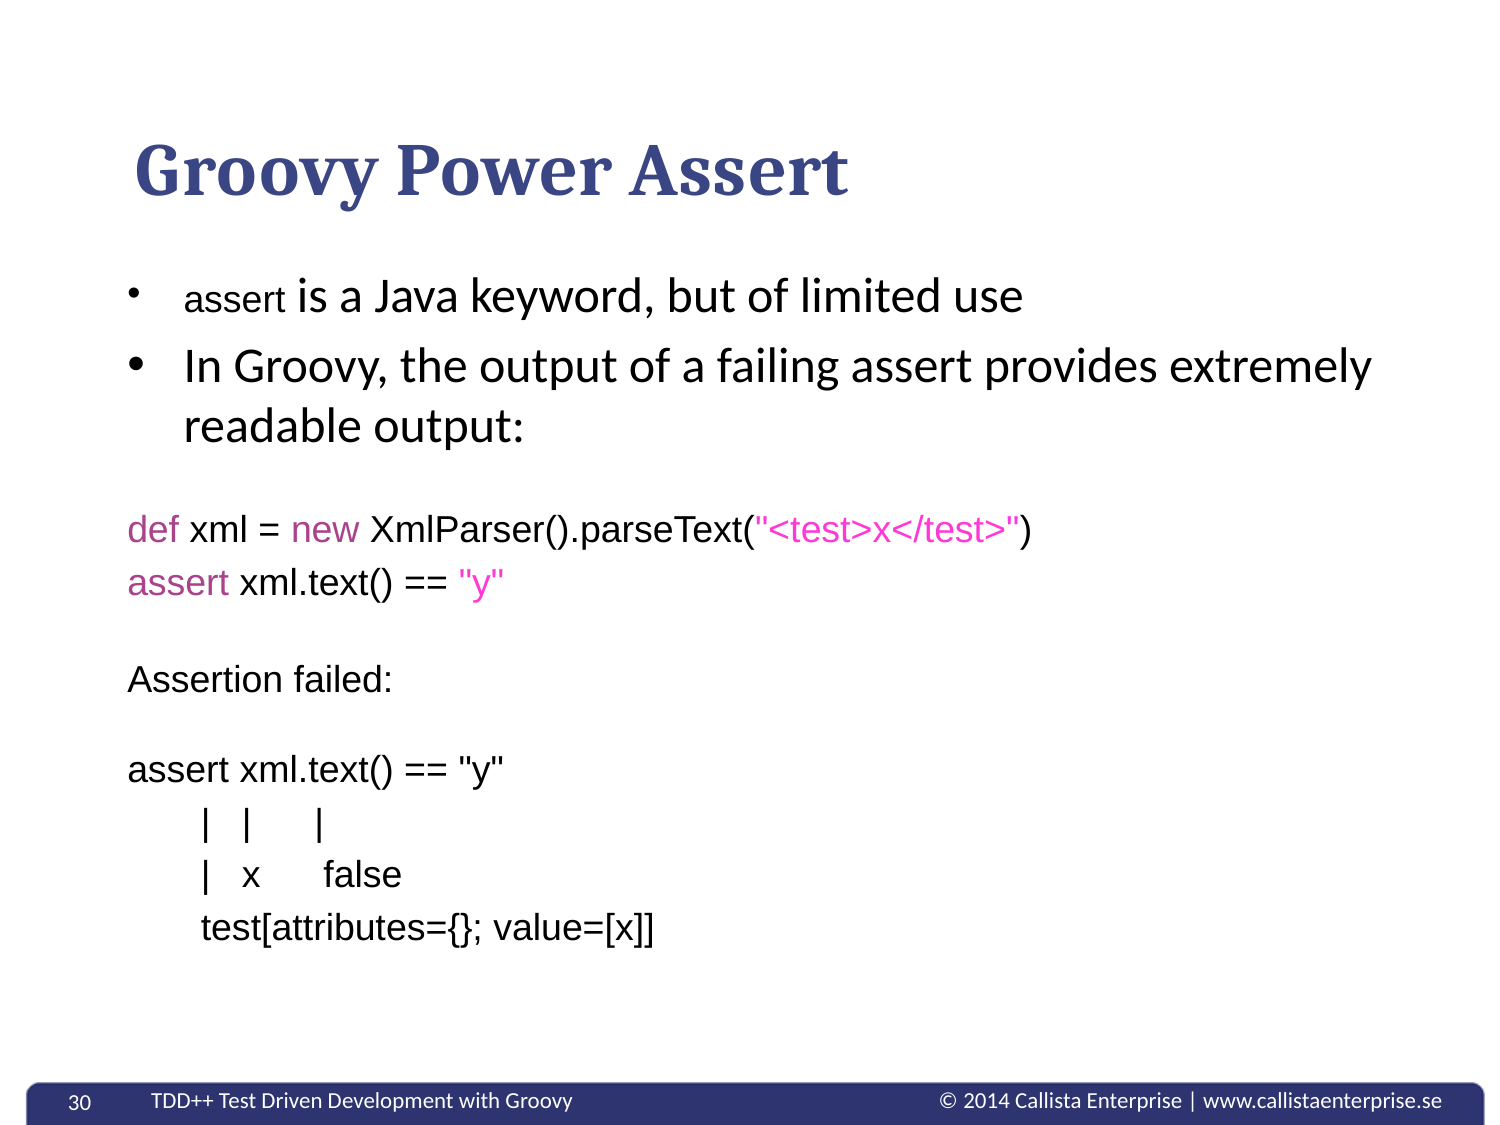

# Groovy Power Assert
assert is a Java keyword, but of limited use
In Groovy, the output of a failing assert provides extremely readable output:
def xml = new XmlParser().parseText("<test>x</test>")
assert xml.text() == "y"
Assertion failed:
assert xml.text() == "y"
       |   |      |
       |   x      false
       test[attributes={}; value=[x]]